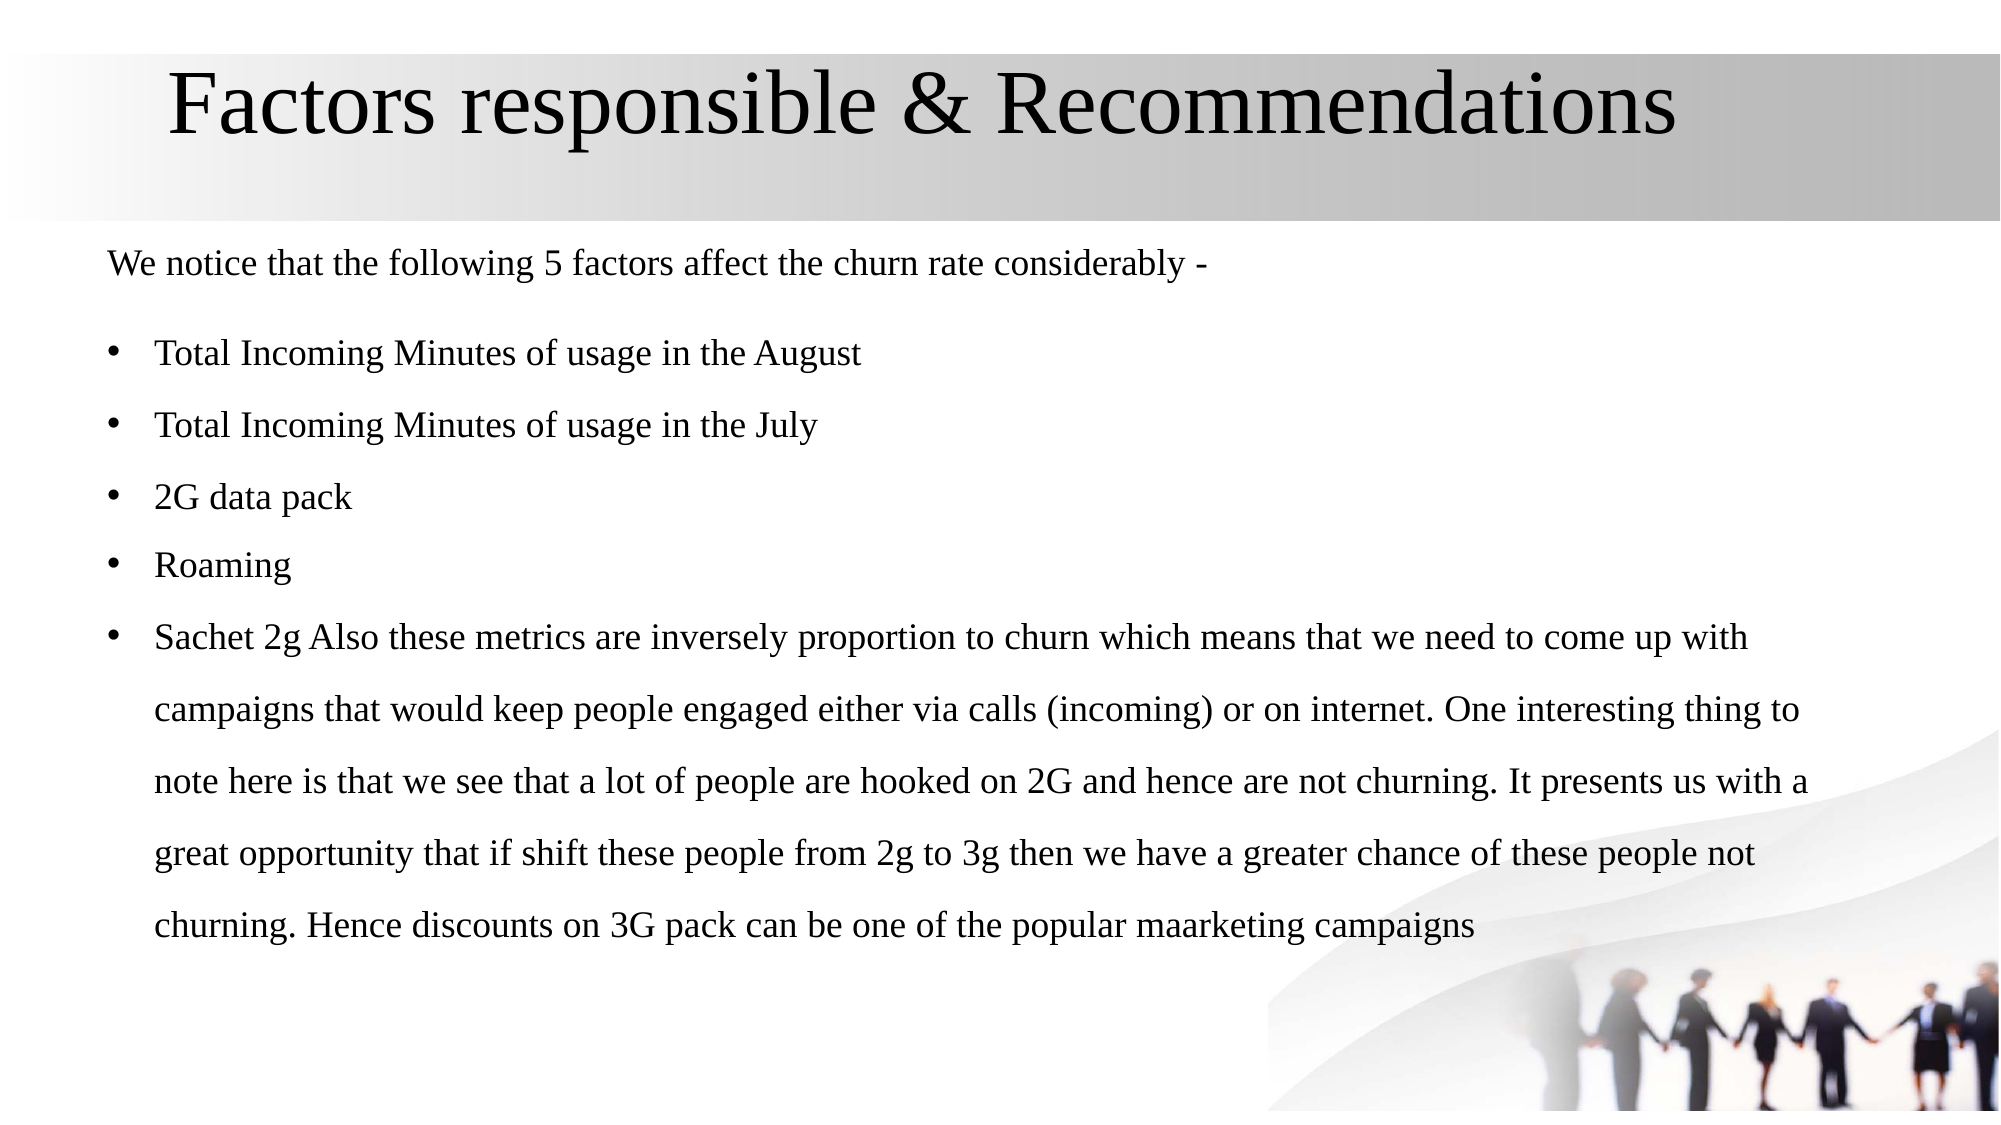

Factors responsible & Recommendations
We notice that the following 5 factors affect the churn rate considerably -

Total Incoming Minutes of usage in the August
Total Incoming Minutes of usage in the July
2G data pack
Roaming
Sachet 2g Also these metrics are inversely proportion to churn which means that we need to come up with campaigns that would keep people engaged either via calls (incoming) or on internet. One interesting thing to note here is that we see that a lot of people are hooked on 2G and hence are not churning. It presents us with a great opportunity that if shift these people from 2g to 3g then we have a greater chance of these people not churning. Hence discounts on 3G pack can be one of the popular maarketing campaigns